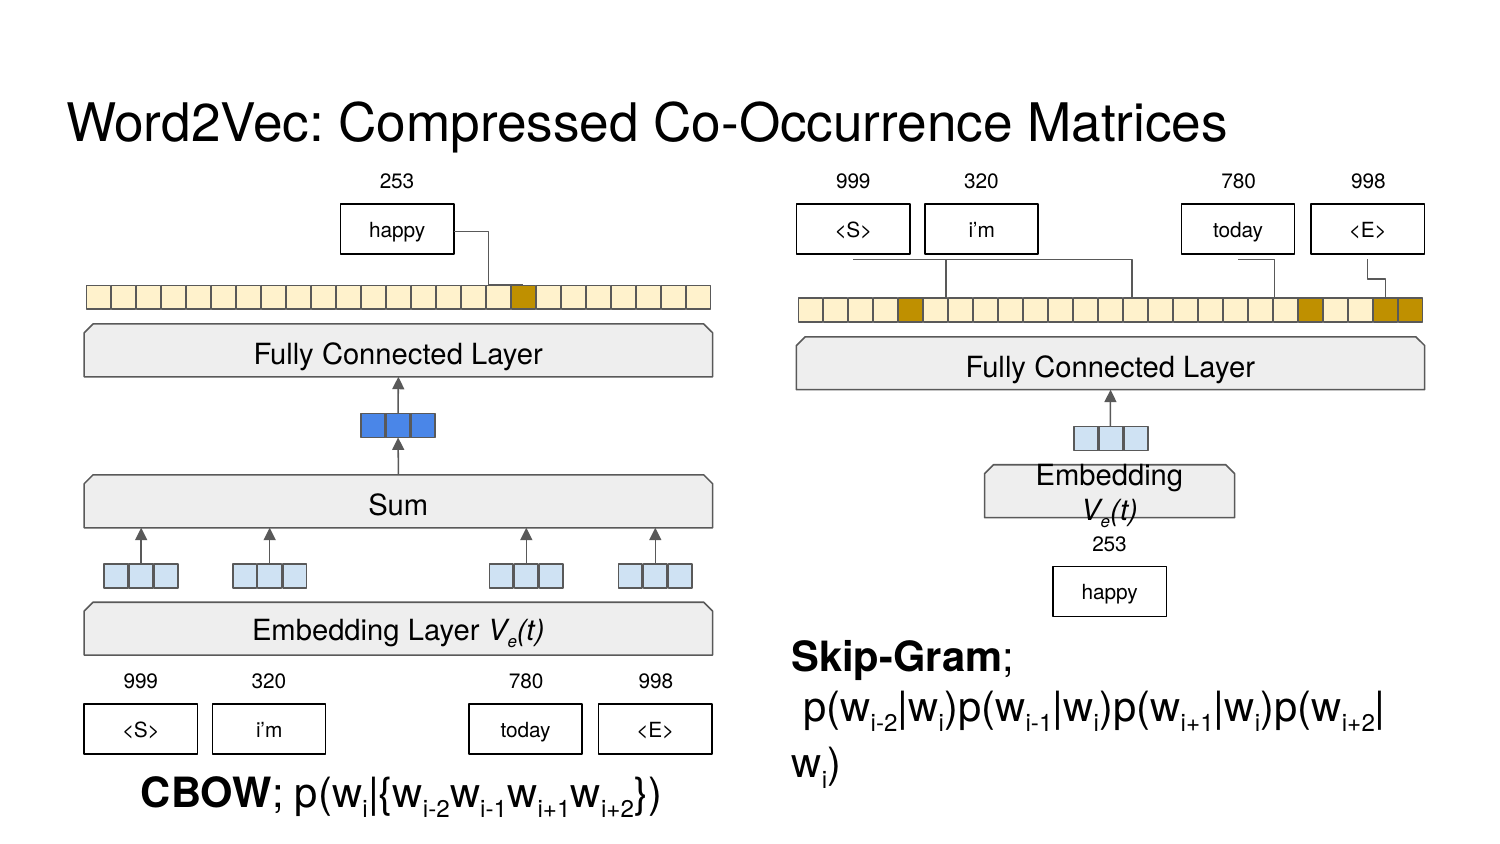

# Word2Vec: Compressed Co-Occurrence Matrices
253
happy

Fully Connected Layer

Sum

Embedding Layer Ve(t)
999
320
780
998
<S>
i’m
today
<E>
999
320
780
998
<S>
i’m
today
<E>

Fully Connected Layer

Embedding Ve(t)
253
happy
Skip-Gram;
 p(wi-2|wi)p(wi-1|wi)p(wi+1|wi)p(wi+2|wi)
CBOW; p(wi|{wi-2wi-1wi+1wi+2})